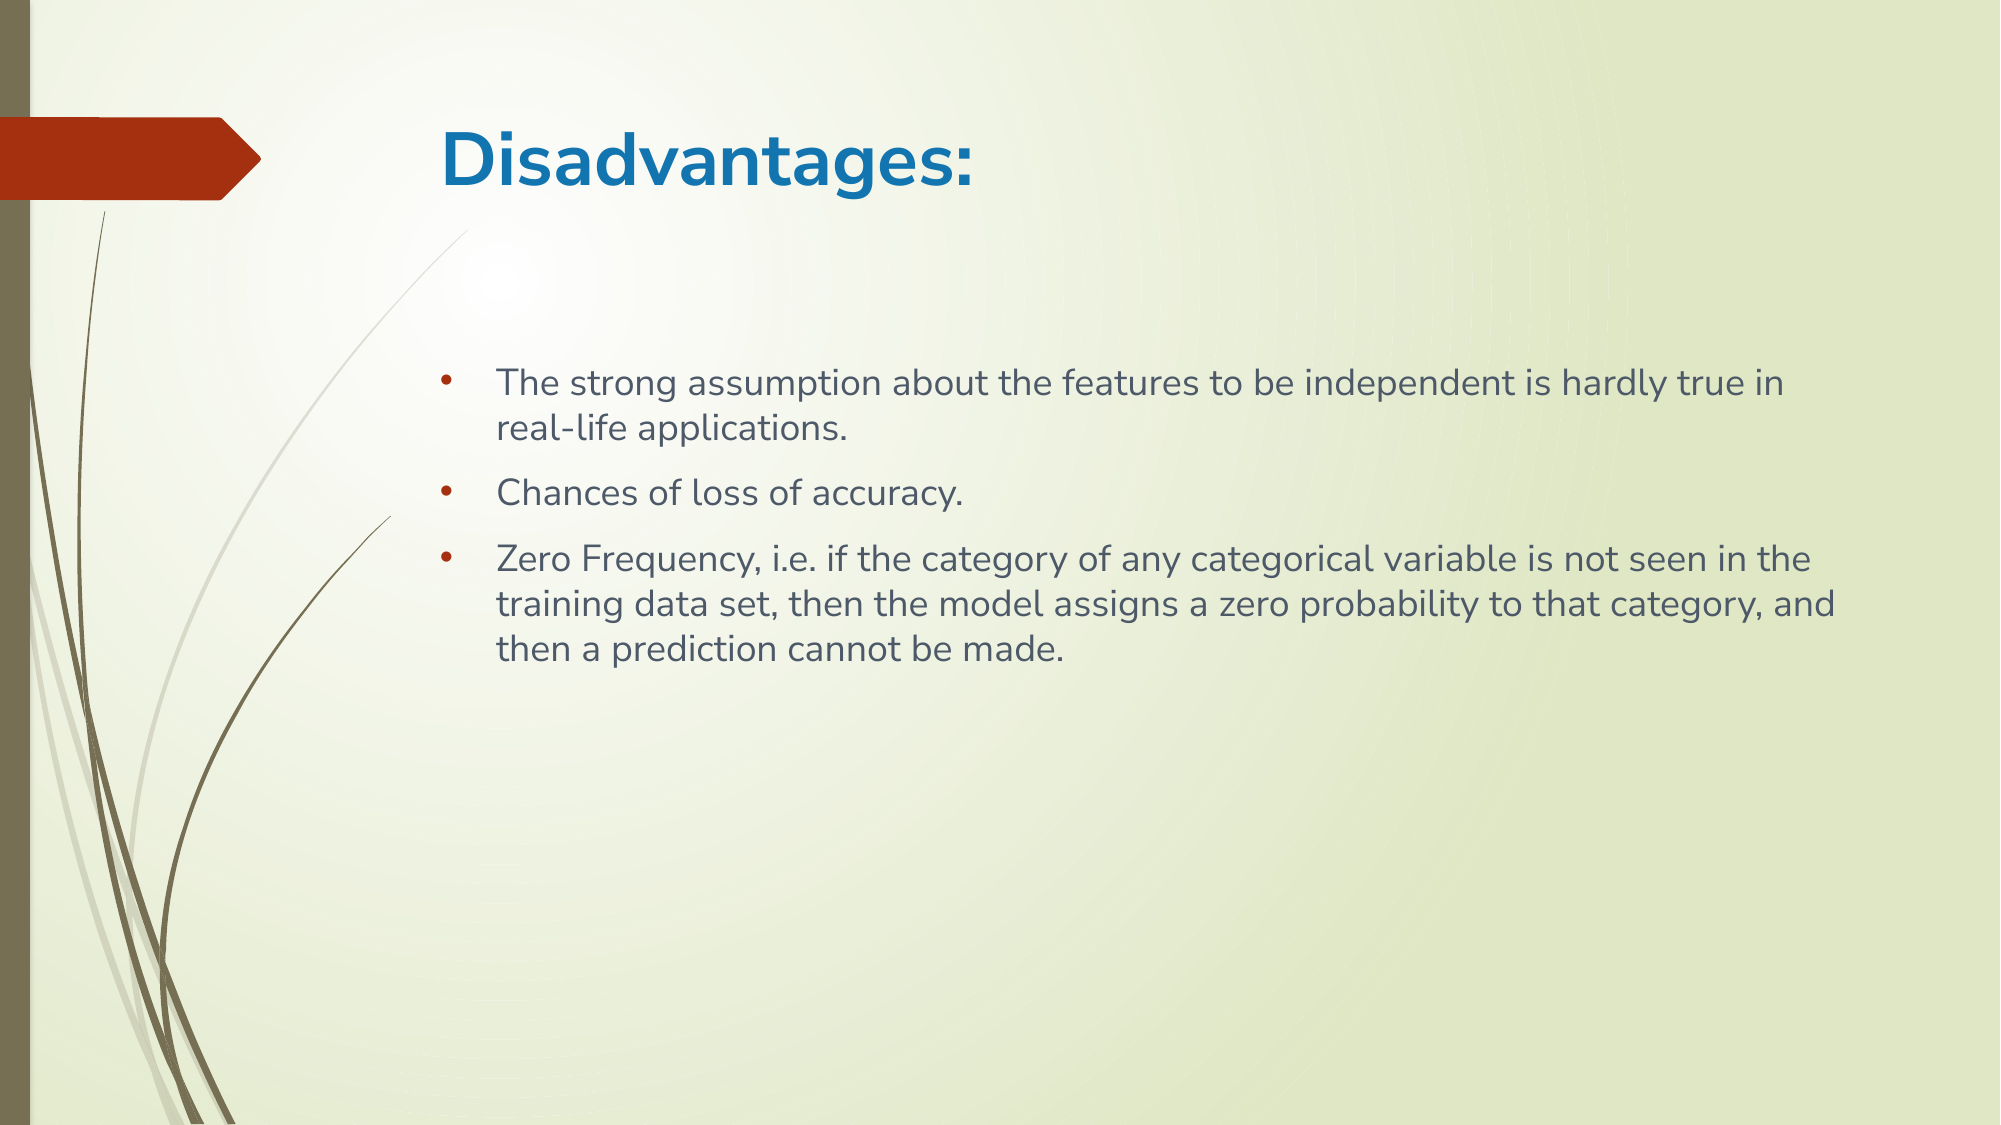

# Disadvantages:
The strong assumption about the features to be independent is hardly true in real-life applications.
Chances of loss of accuracy.
Zero Frequency, i.e. if the category of any categorical variable is not seen in the training data set, then the model assigns a zero probability to that category, and then a prediction cannot be made.